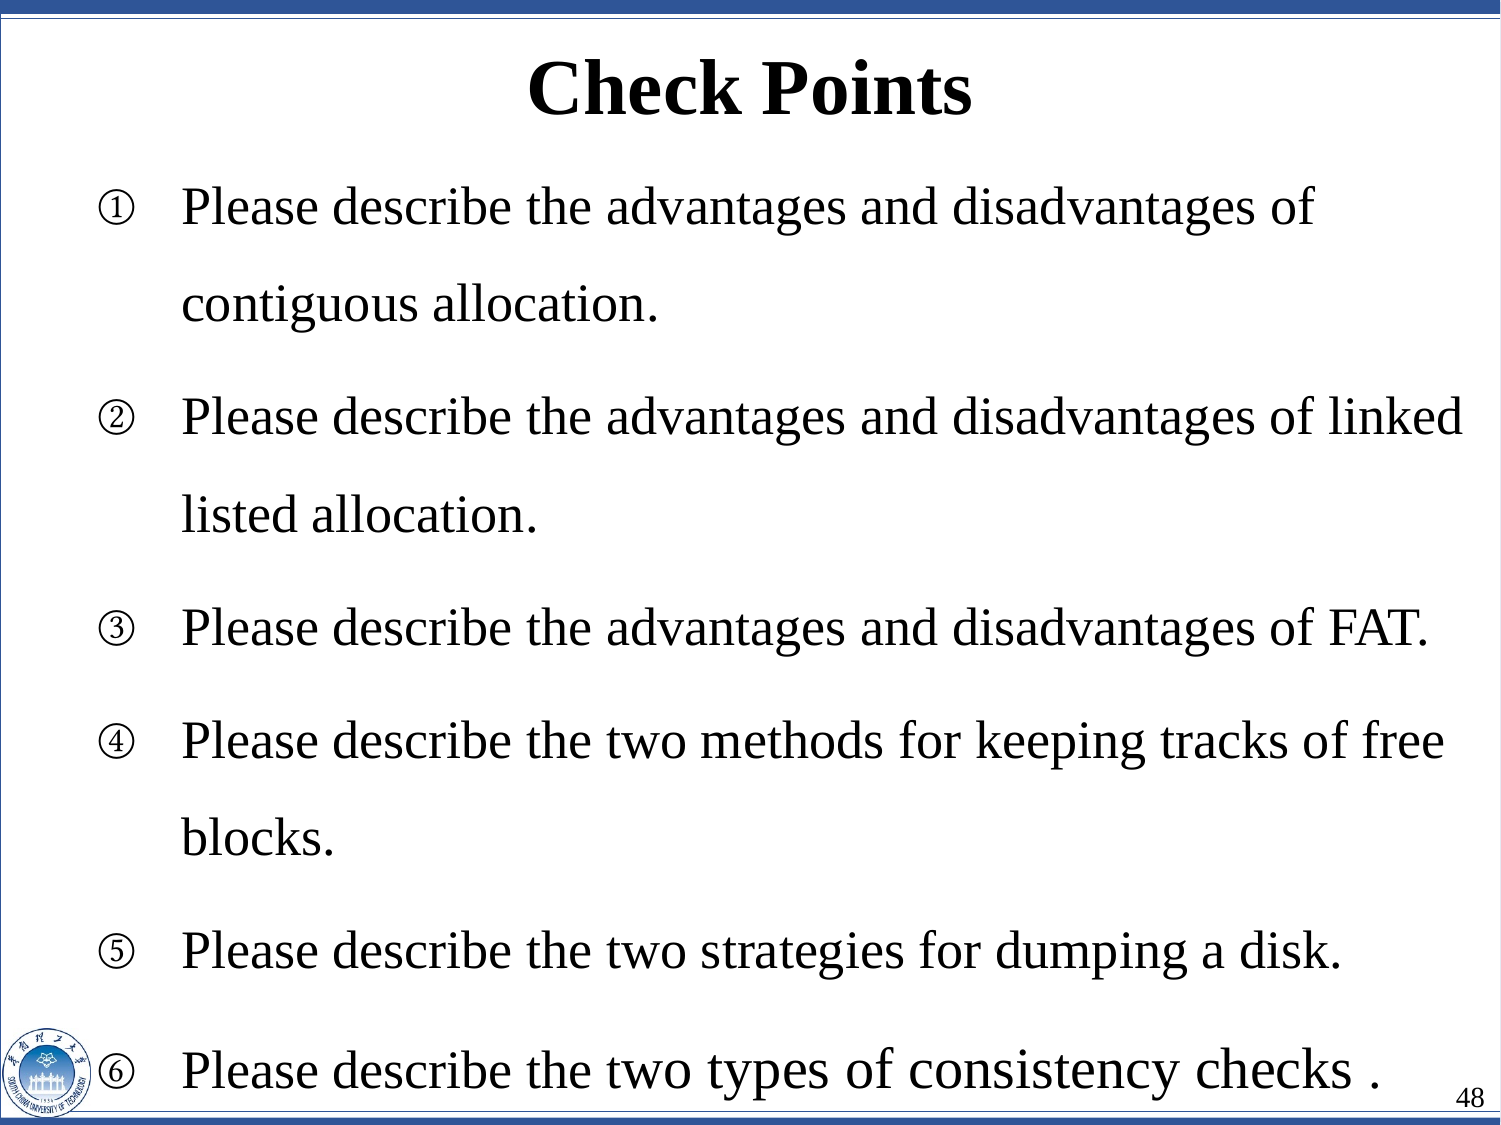

Check Points
Please describe the advantages and disadvantages of contiguous allocation.
Please describe the advantages and disadvantages of linked listed allocation.
Please describe the advantages and disadvantages of FAT.
Please describe the two methods for keeping tracks of free blocks.
Please describe the two strategies for dumping a disk.
Please describe the two types of consistency checks .

48